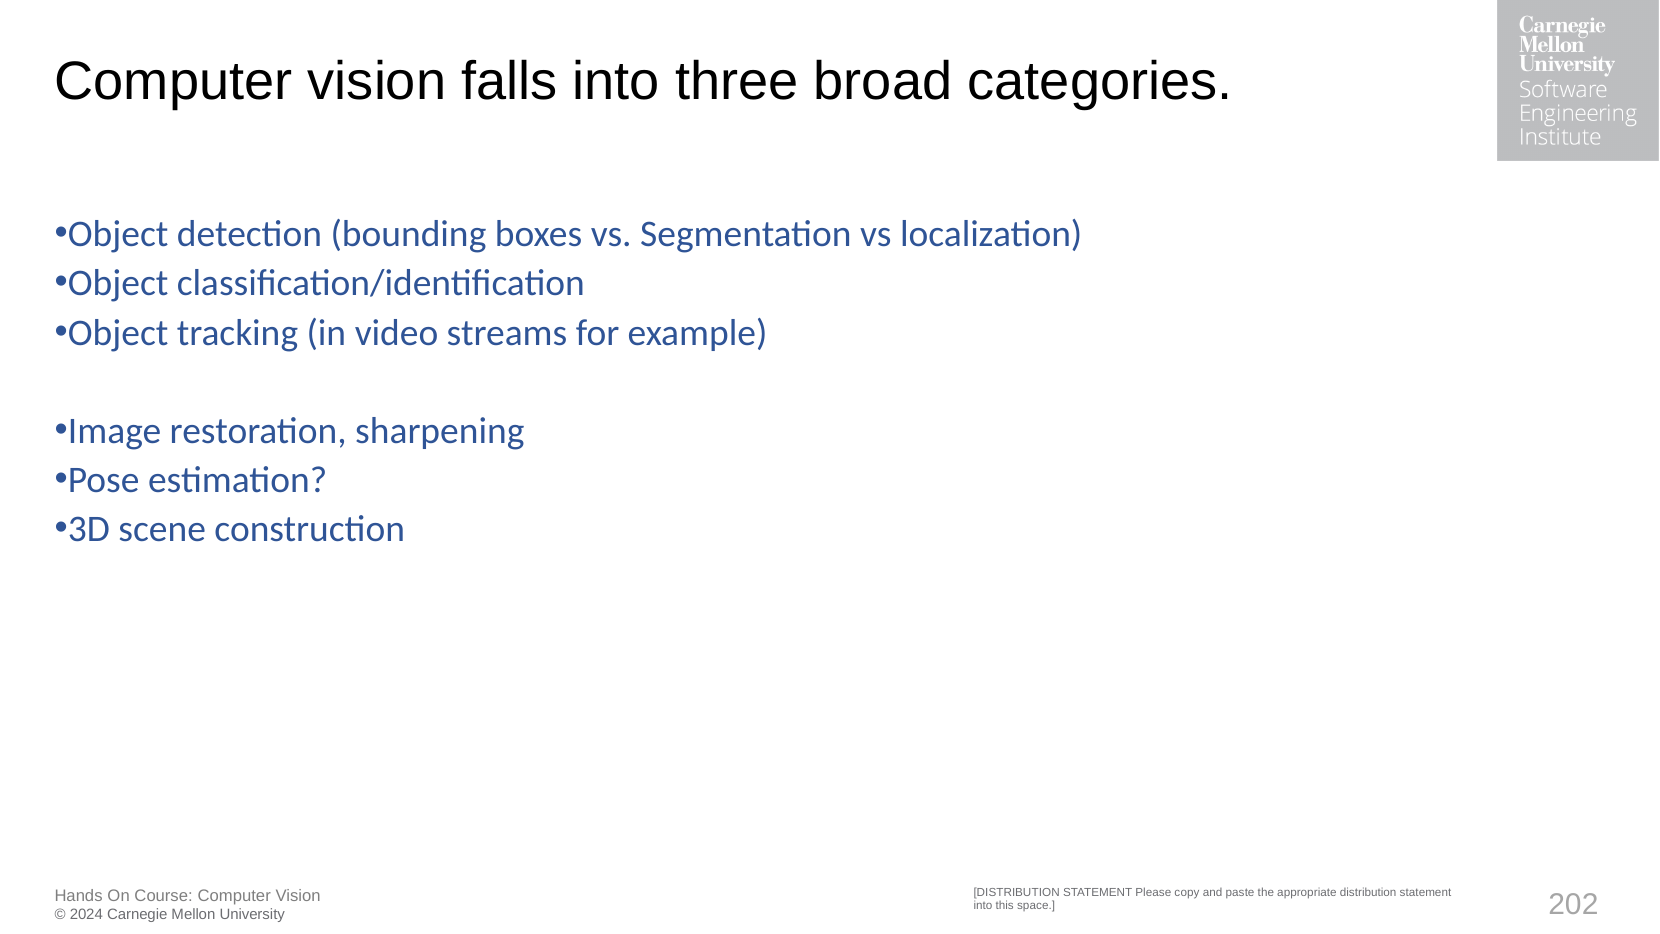

# Computer vision falls into three broad categories.
Object detection (bounding boxes vs. Segmentation vs localization)
Object classification/identification
Object tracking (in video streams for example)

Image restoration, sharpening
Pose estimation?
3D scene construction